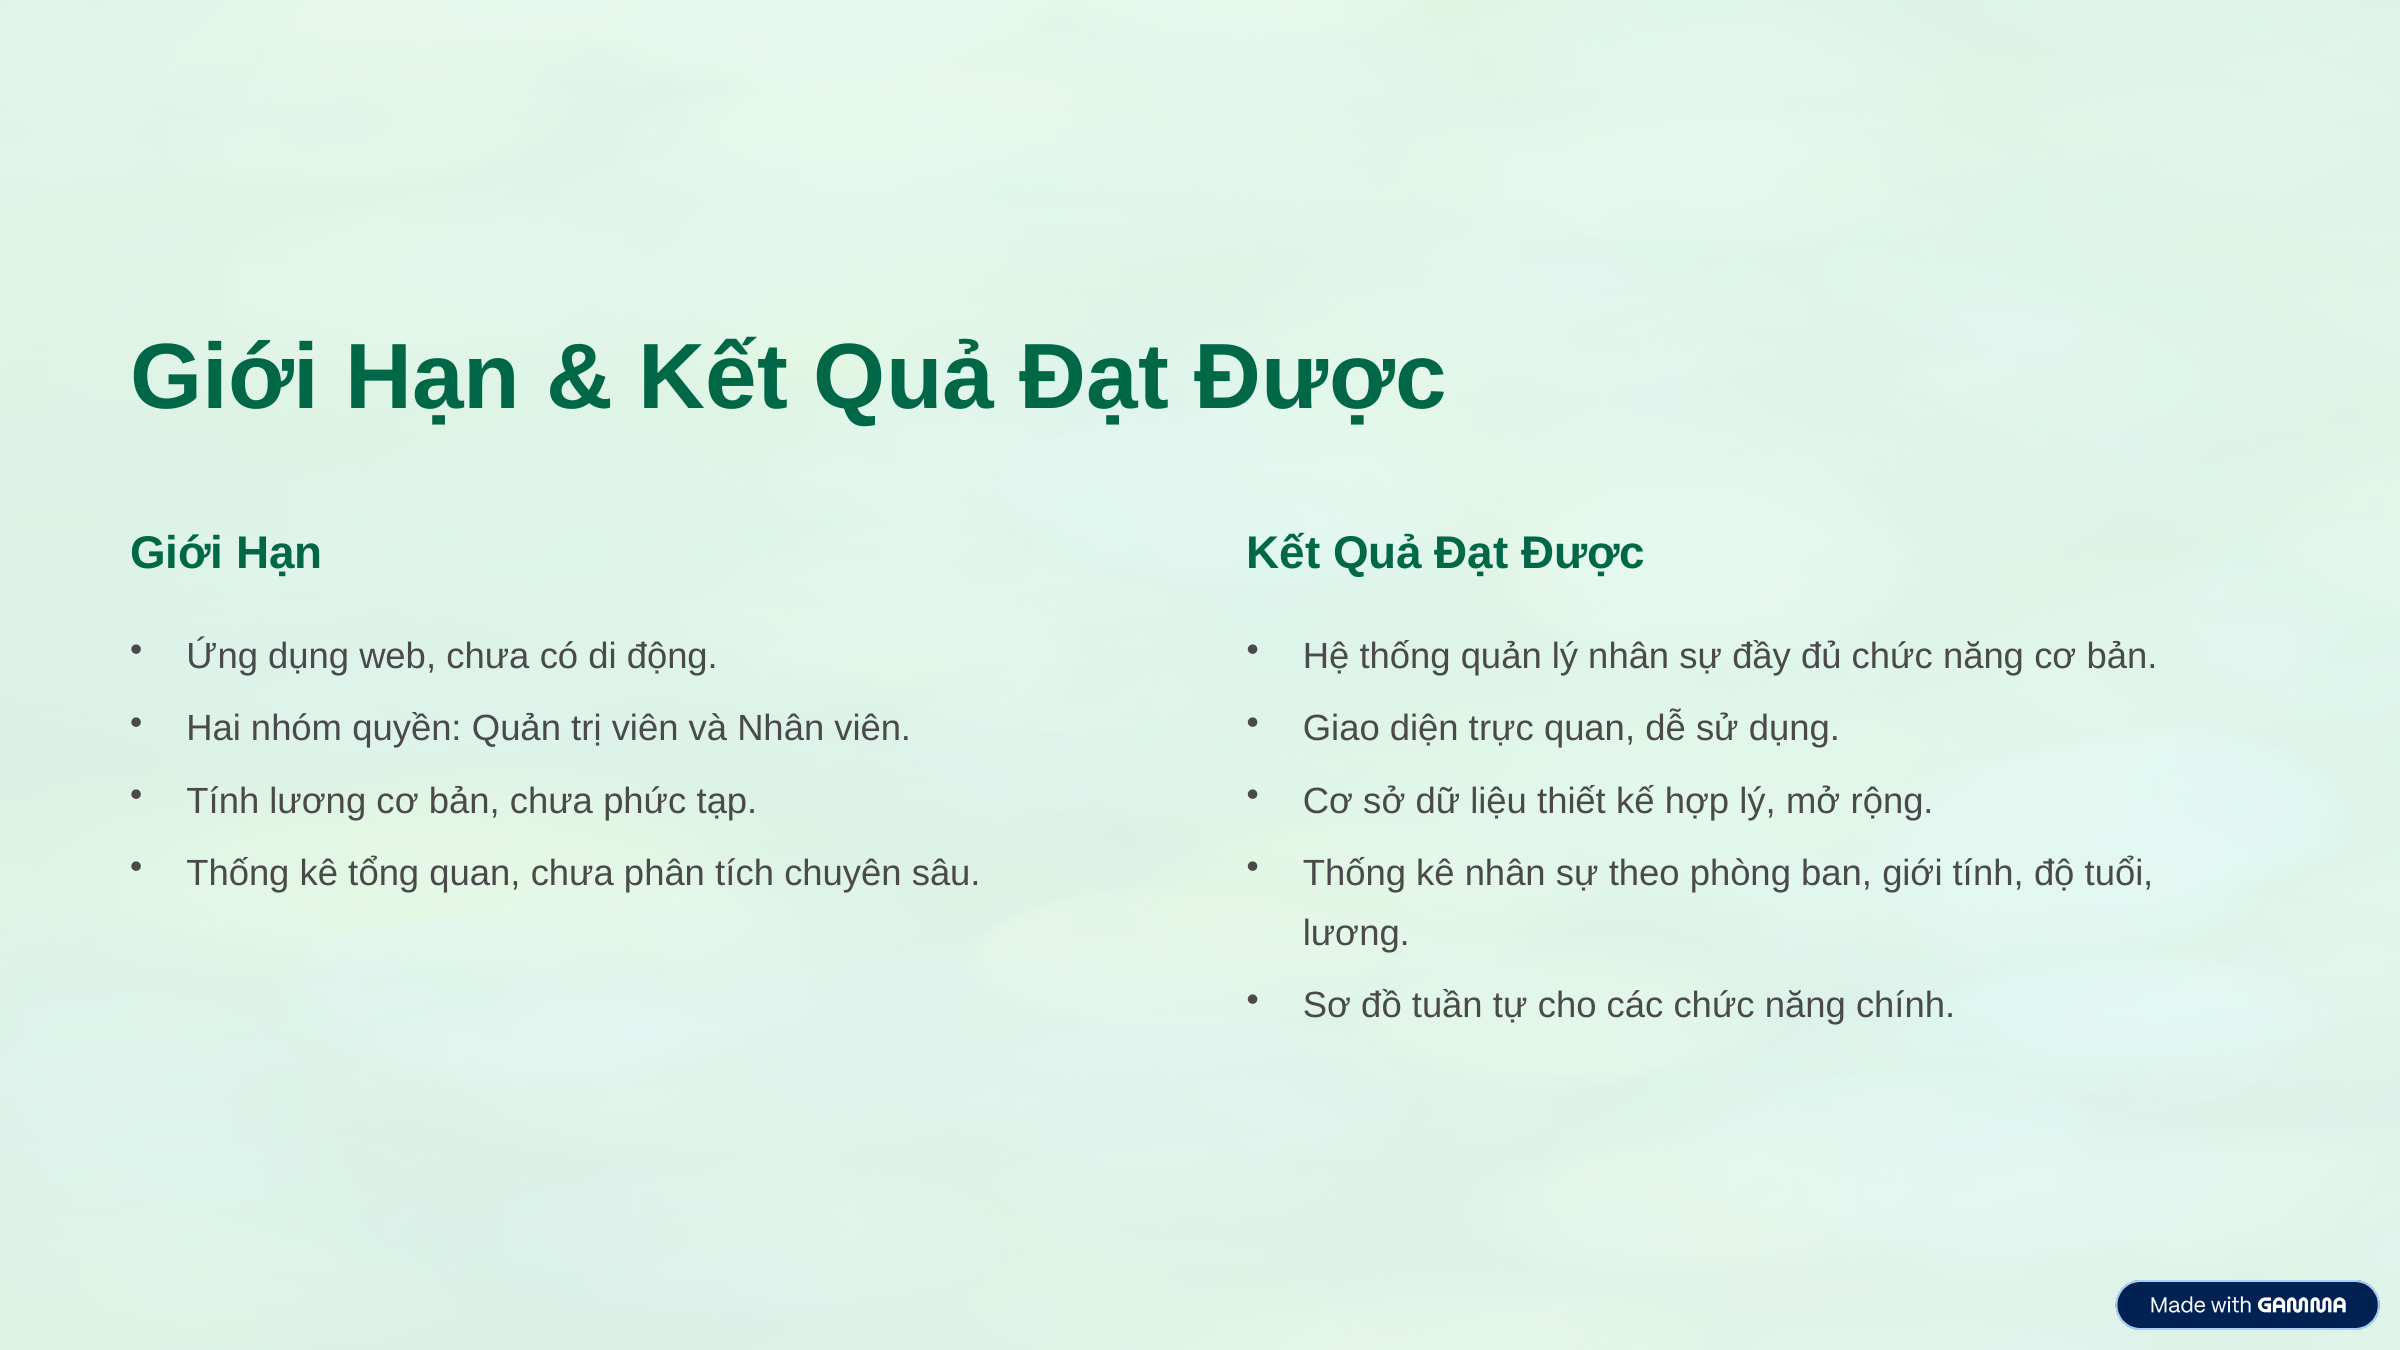

Giới Hạn & Kết Quả Đạt Được
Giới Hạn
Kết Quả Đạt Được
Ứng dụng web, chưa có di động.
Hệ thống quản lý nhân sự đầy đủ chức năng cơ bản.
Hai nhóm quyền: Quản trị viên và Nhân viên.
Giao diện trực quan, dễ sử dụng.
Tính lương cơ bản, chưa phức tạp.
Cơ sở dữ liệu thiết kế hợp lý, mở rộng.
Thống kê tổng quan, chưa phân tích chuyên sâu.
Thống kê nhân sự theo phòng ban, giới tính, độ tuổi, lương.
Sơ đồ tuần tự cho các chức năng chính.